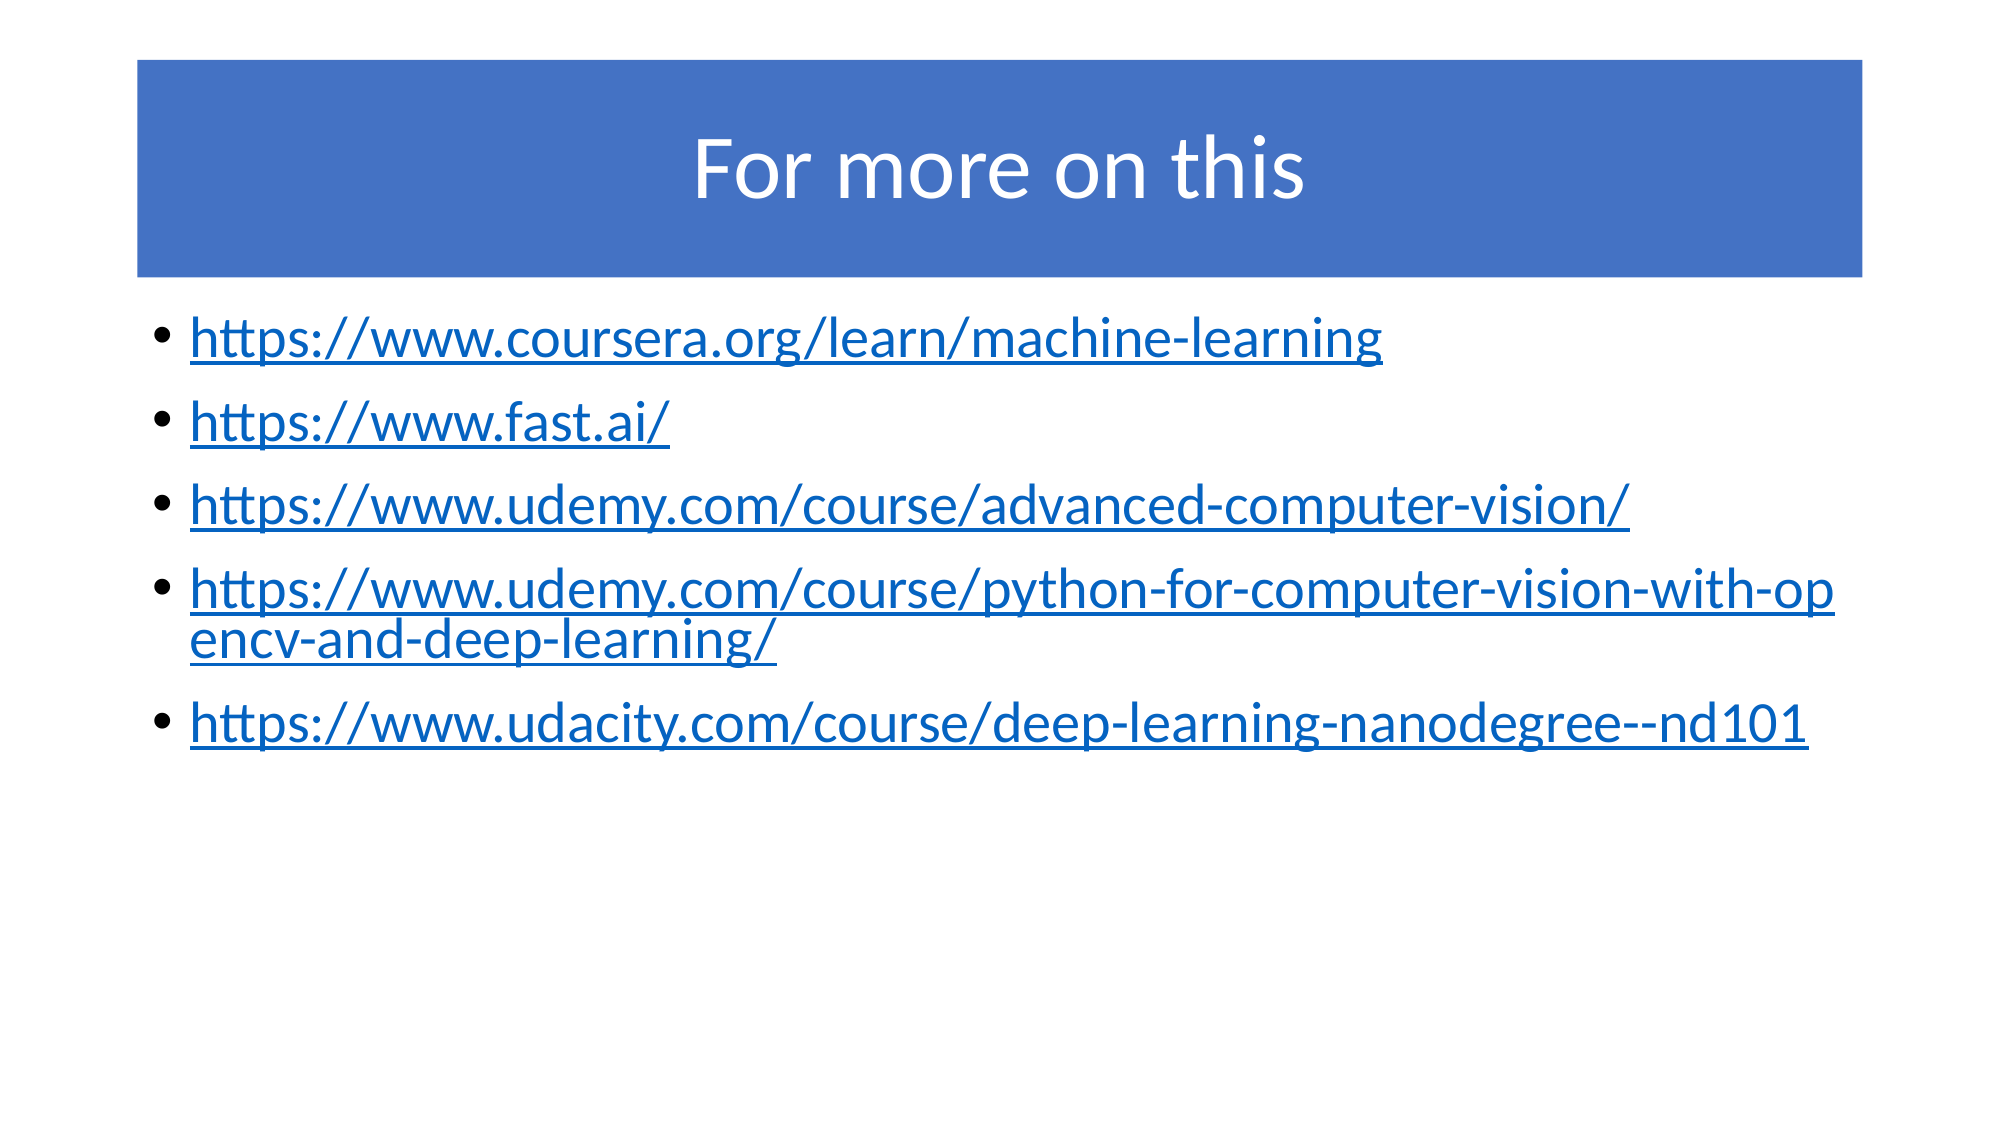

# For more on this
https://www.coursera.org/learn/machine-learning
https://www.fast.ai/
https://www.udemy.com/course/advanced-computer-vision/
https://www.udemy.com/course/python-for-computer-vision-with-opencv-and-deep-learning/
https://www.udacity.com/course/deep-learning-nanodegree--nd101